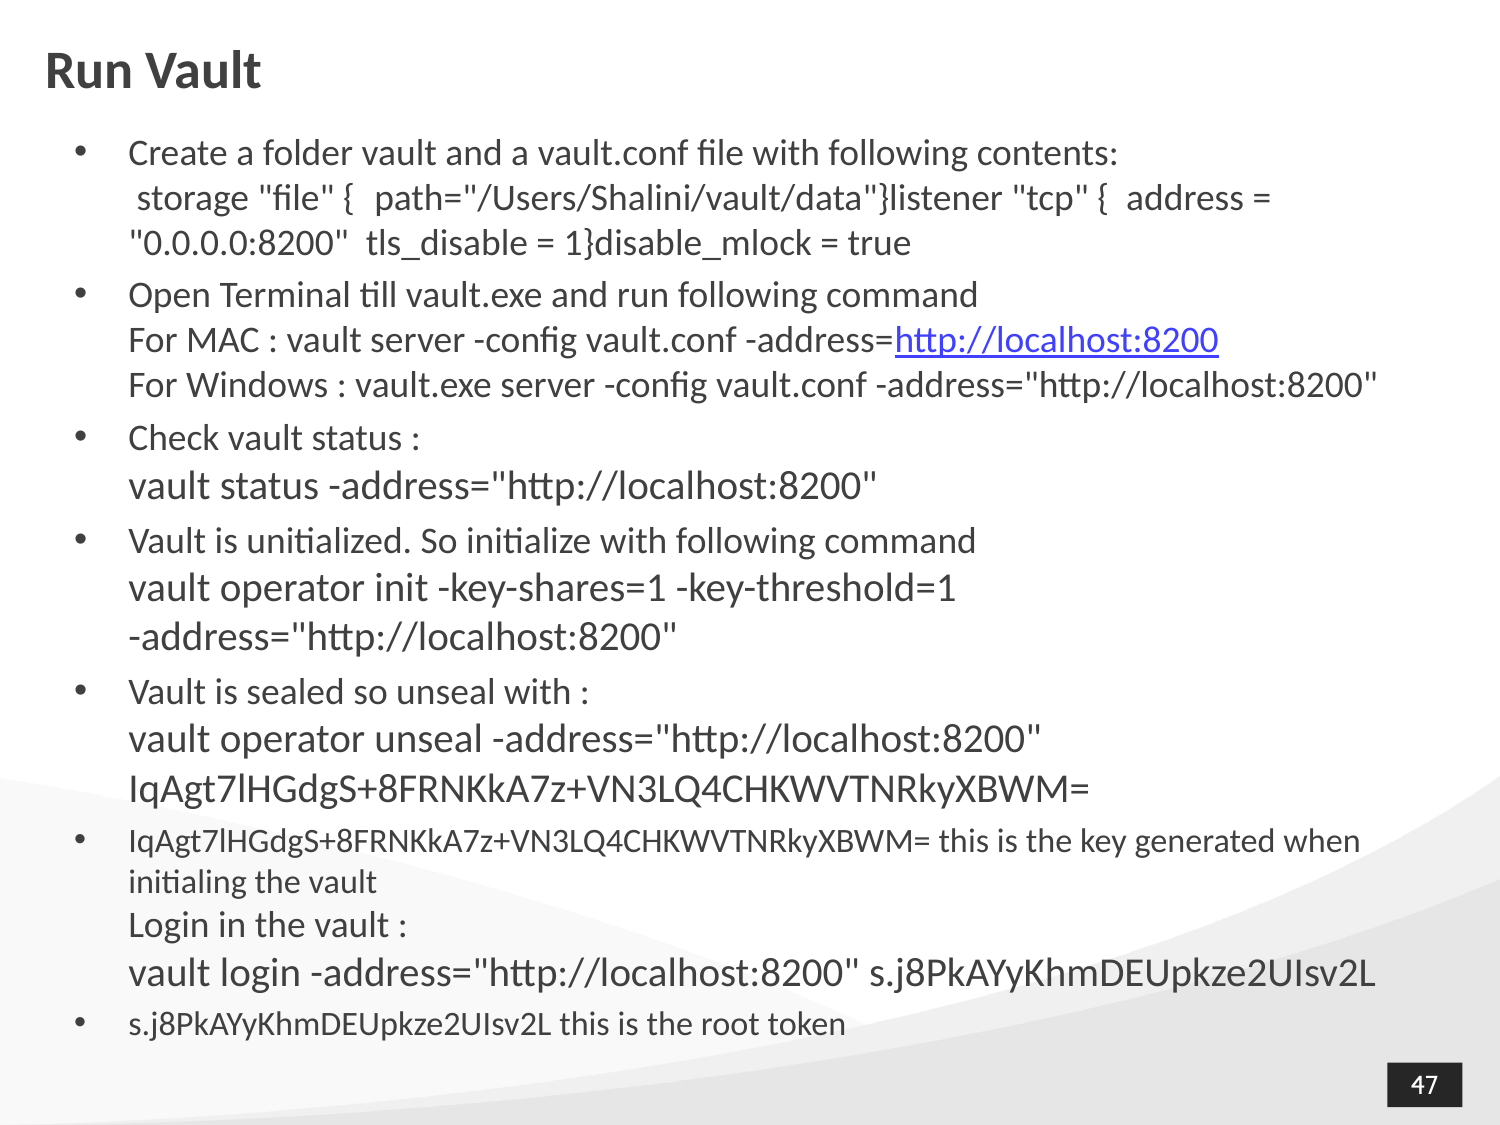

# Run Vault
Create a folder vault and a vault.conf file with following contents:
 storage "file" {	path="/Users/Shalini/vault/data"}listener "tcp" {  address = "0.0.0.0:8200"  tls_disable = 1}disable_mlock = true
Open Terminal till vault.exe and run following command
For MAC : vault server -config vault.conf -address=http://localhost:8200
For Windows : vault.exe server -config vault.conf -address="http://localhost:8200"
Check vault status :
vault status -address="http://localhost:8200"
Vault is unitialized. So initialize with following command
vault operator init -key-shares=1 -key-threshold=1 -address="http://localhost:8200"
Vault is sealed so unseal with :
vault operator unseal -address="http://localhost:8200" IqAgt7lHGdgS+8FRNKkA7z+VN3LQ4CHKWVTNRkyXBWM=
IqAgt7lHGdgS+8FRNKkA7z+VN3LQ4CHKWVTNRkyXBWM= this is the key generated when initialing the vault
Login in the vault :
vault login -address="http://localhost:8200" s.j8PkAYyKhmDEUpkze2UIsv2L
s.j8PkAYyKhmDEUpkze2UIsv2L this is the root token